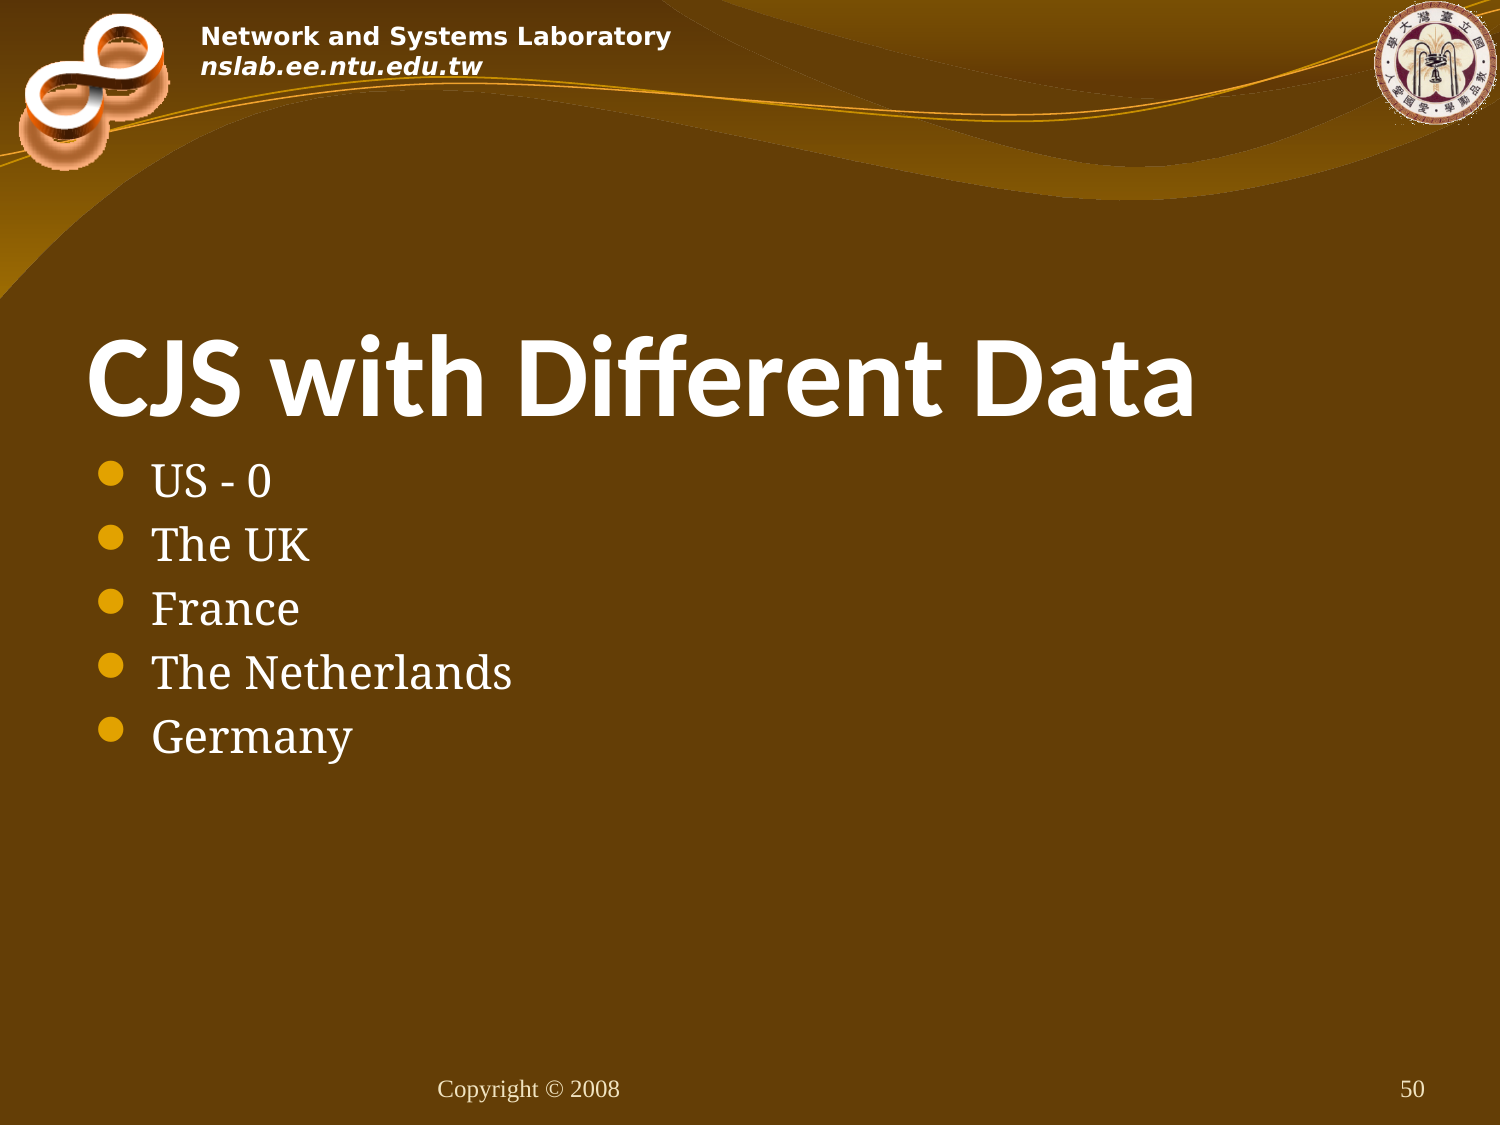

# CJS with Different Data
US - 0
The UK
France
The Netherlands
Germany
Copyright © 2008
50